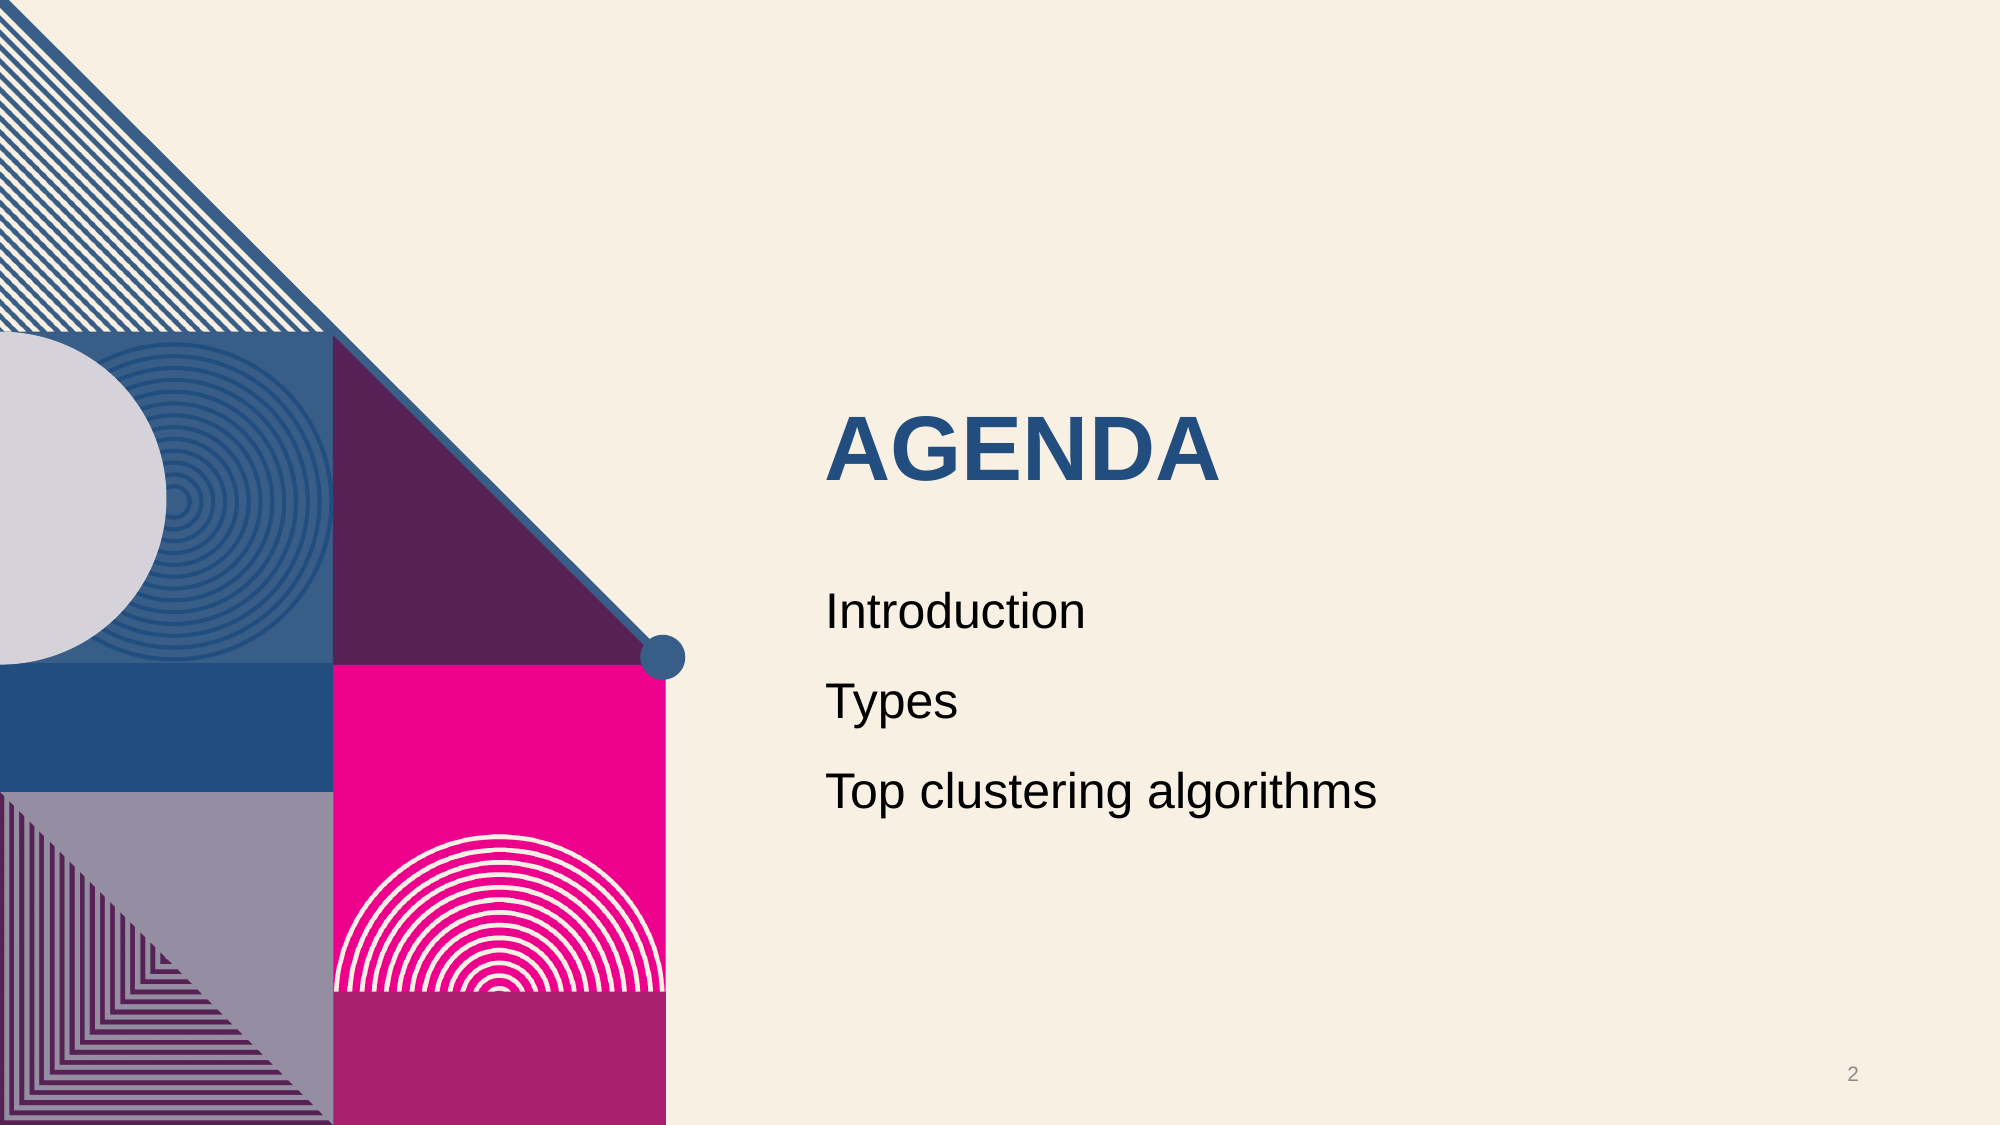

# Agenda
Introduction
Types
Top clustering algorithms
2